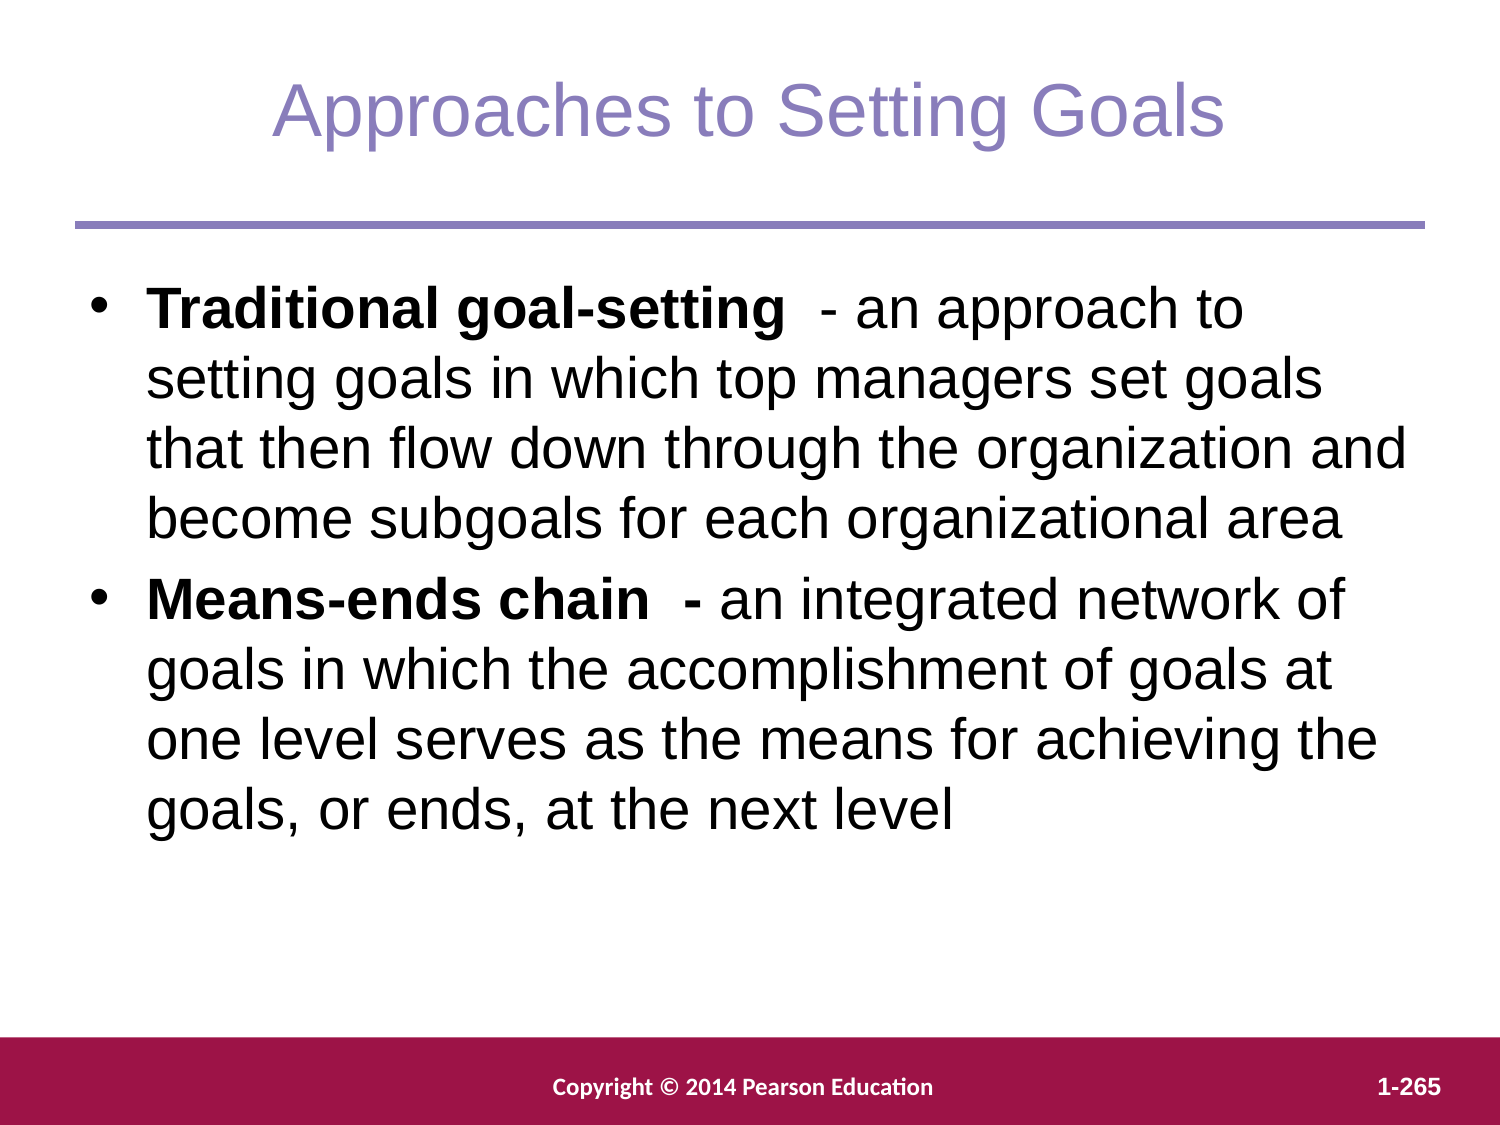

Approaches to Setting Goals
Traditional goal-setting  - an approach to setting goals in which top managers set goals that then flow down through the organization and become subgoals for each organizational area
Means-ends chain  - an integrated network of goals in which the accomplishment of goals at one level serves as the means for achieving the goals, or ends, at the next level